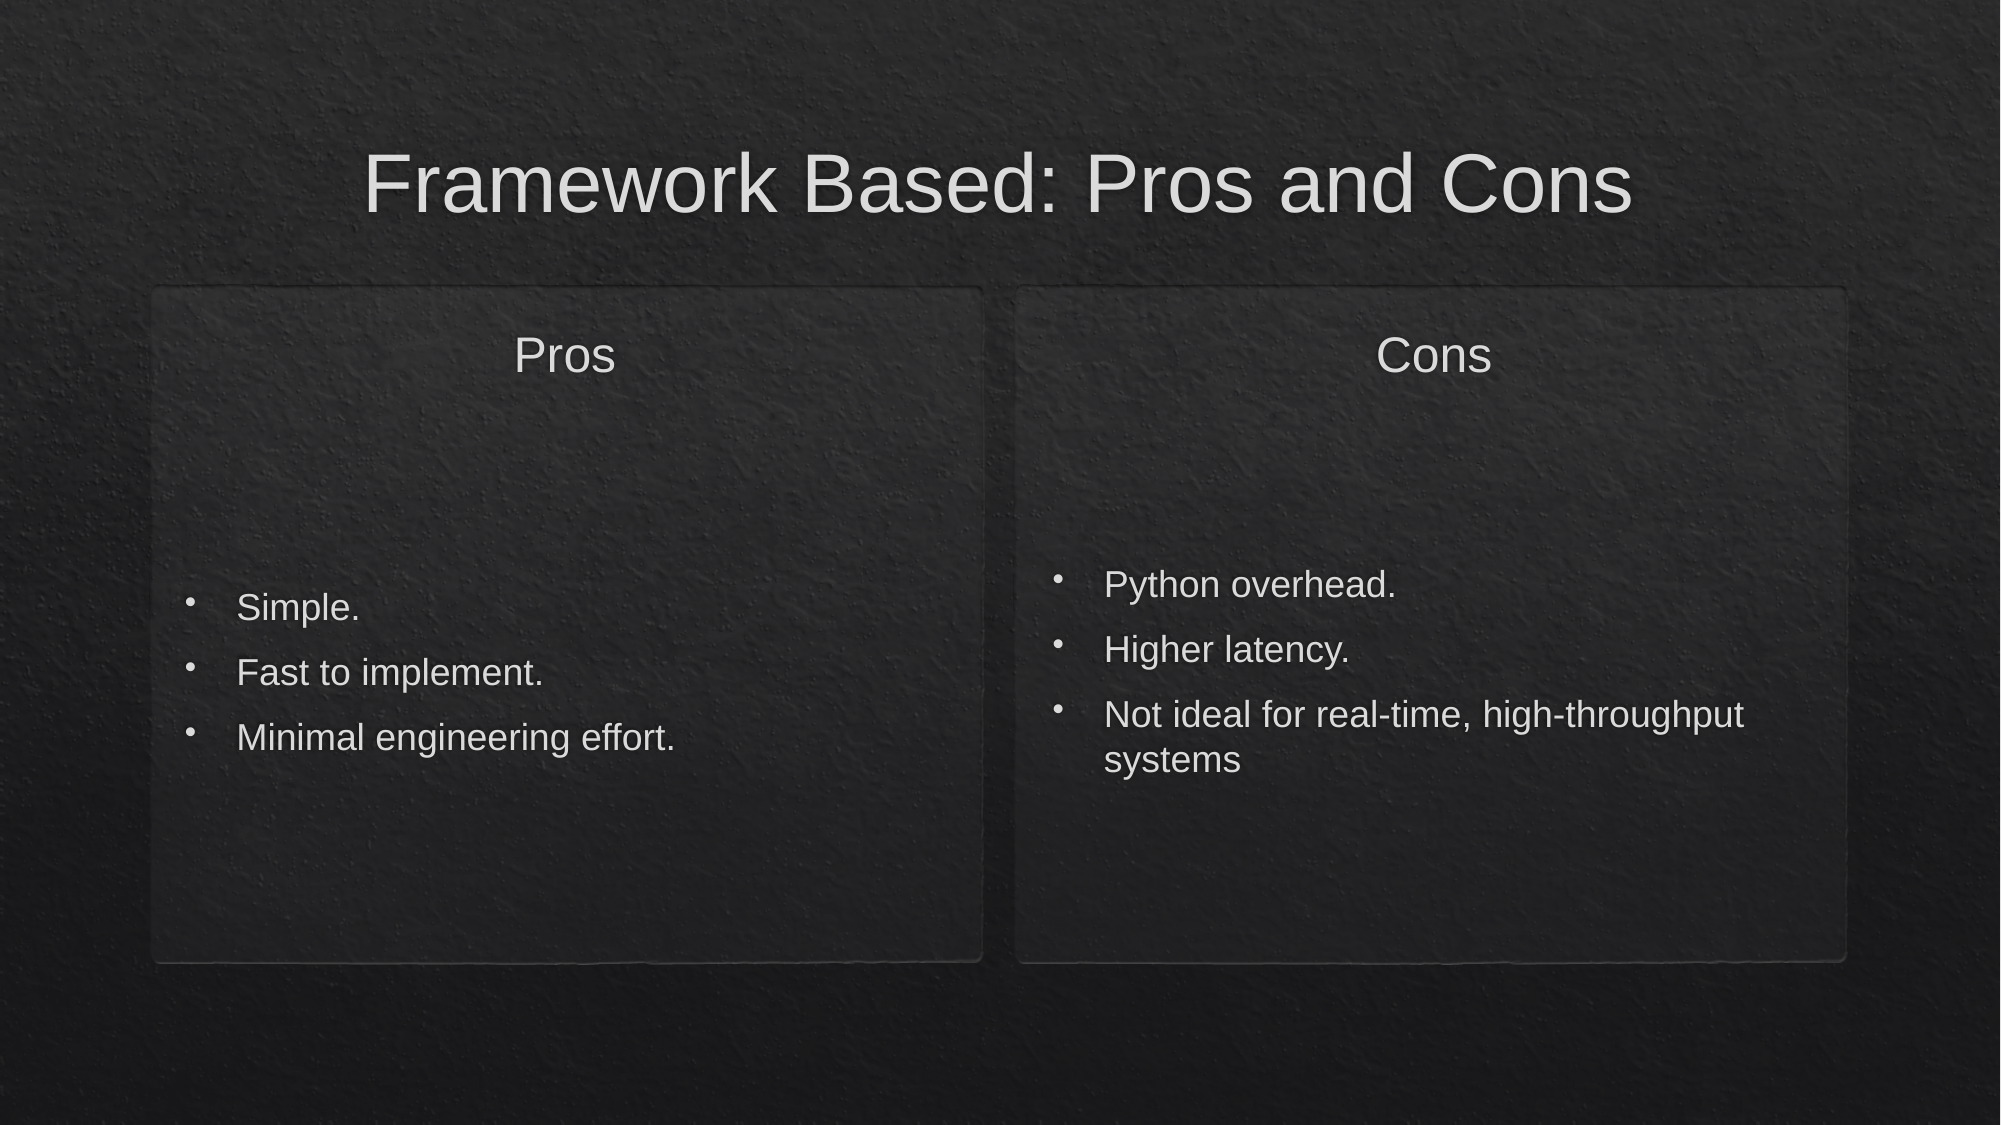

# Framework Based: Pros and Cons
Pros
Cons
Simple.
Fast to implement.
Minimal engineering effort.
Python overhead.
Higher latency.
Not ideal for real-time, high-throughput systems